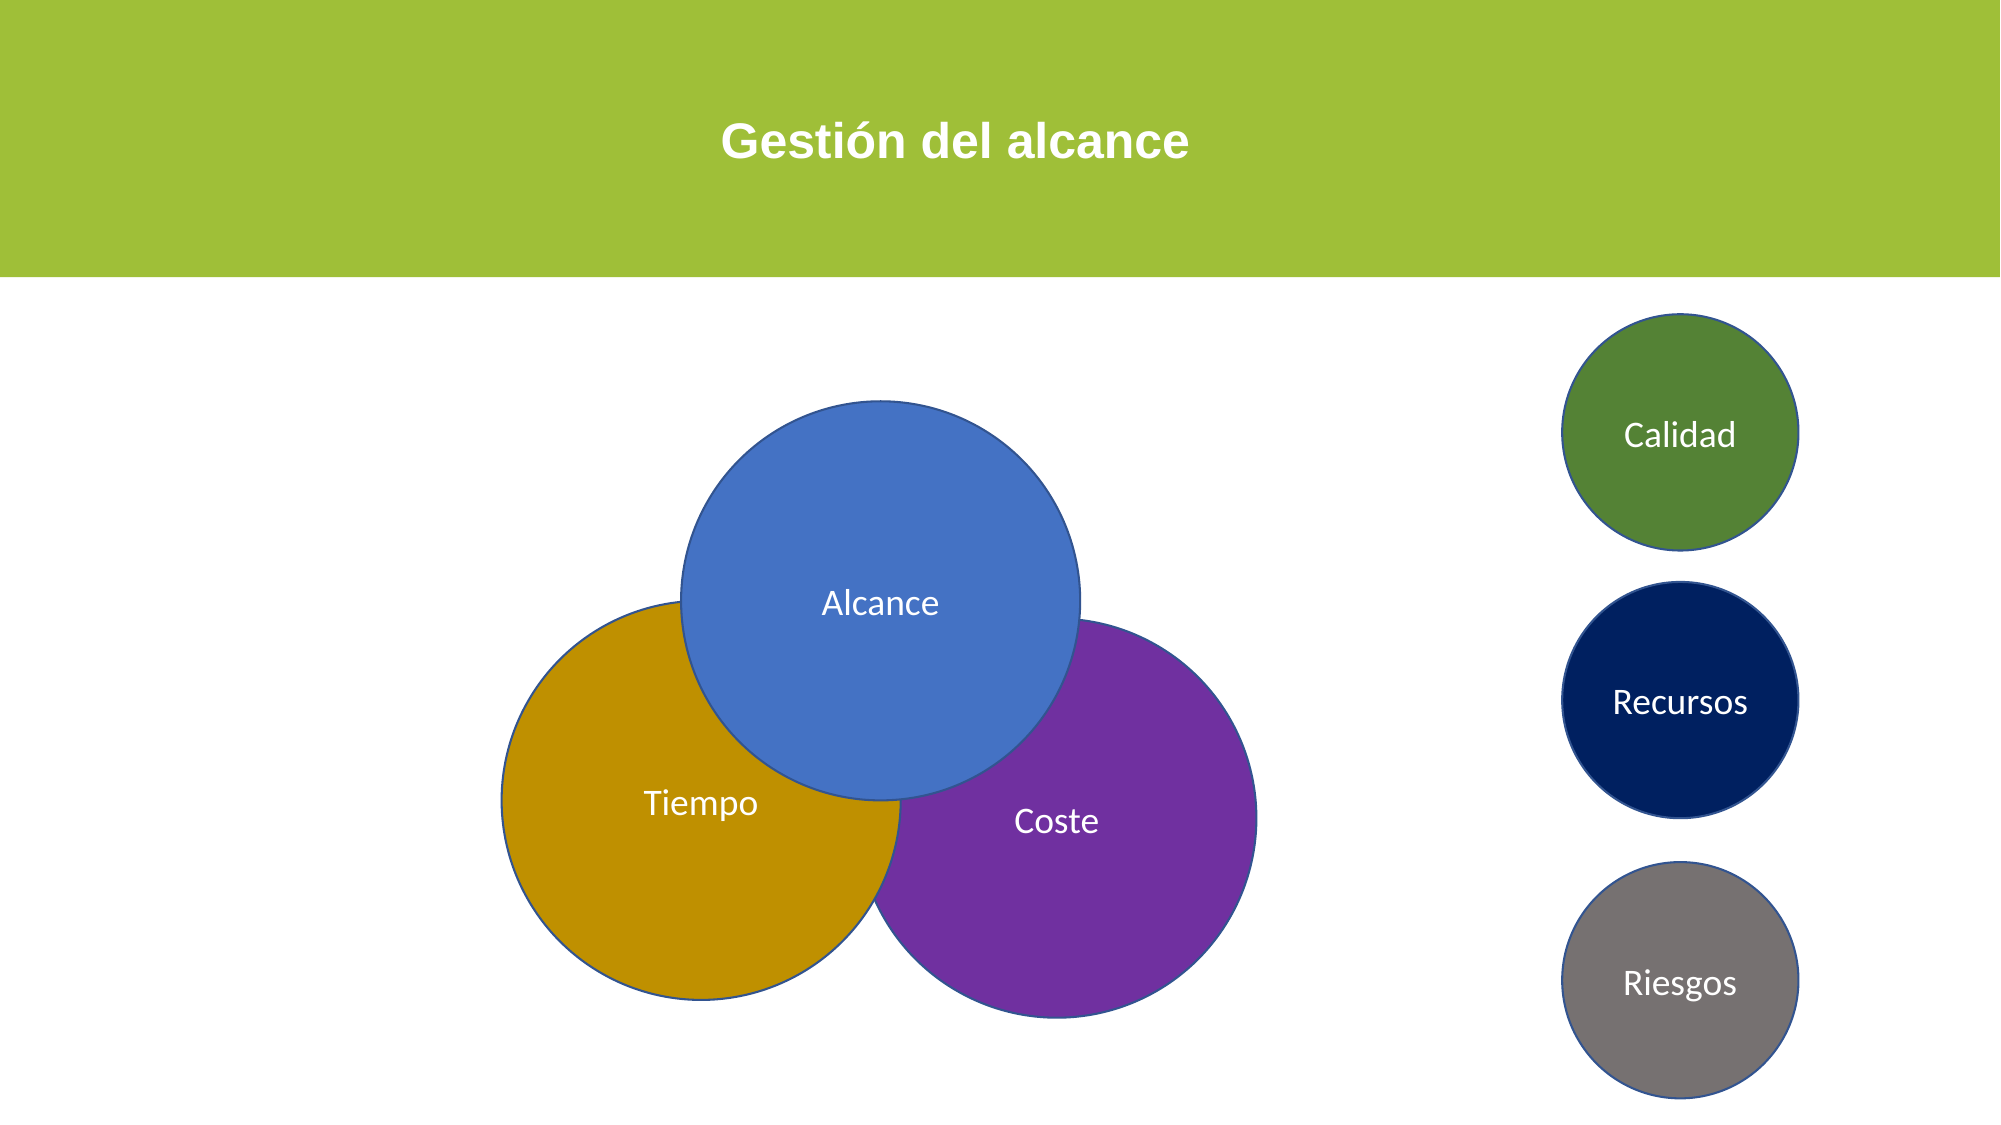

Gestión del alcance
Calidad
Alcance
Recursos
Tiempo
Coste
Riesgos